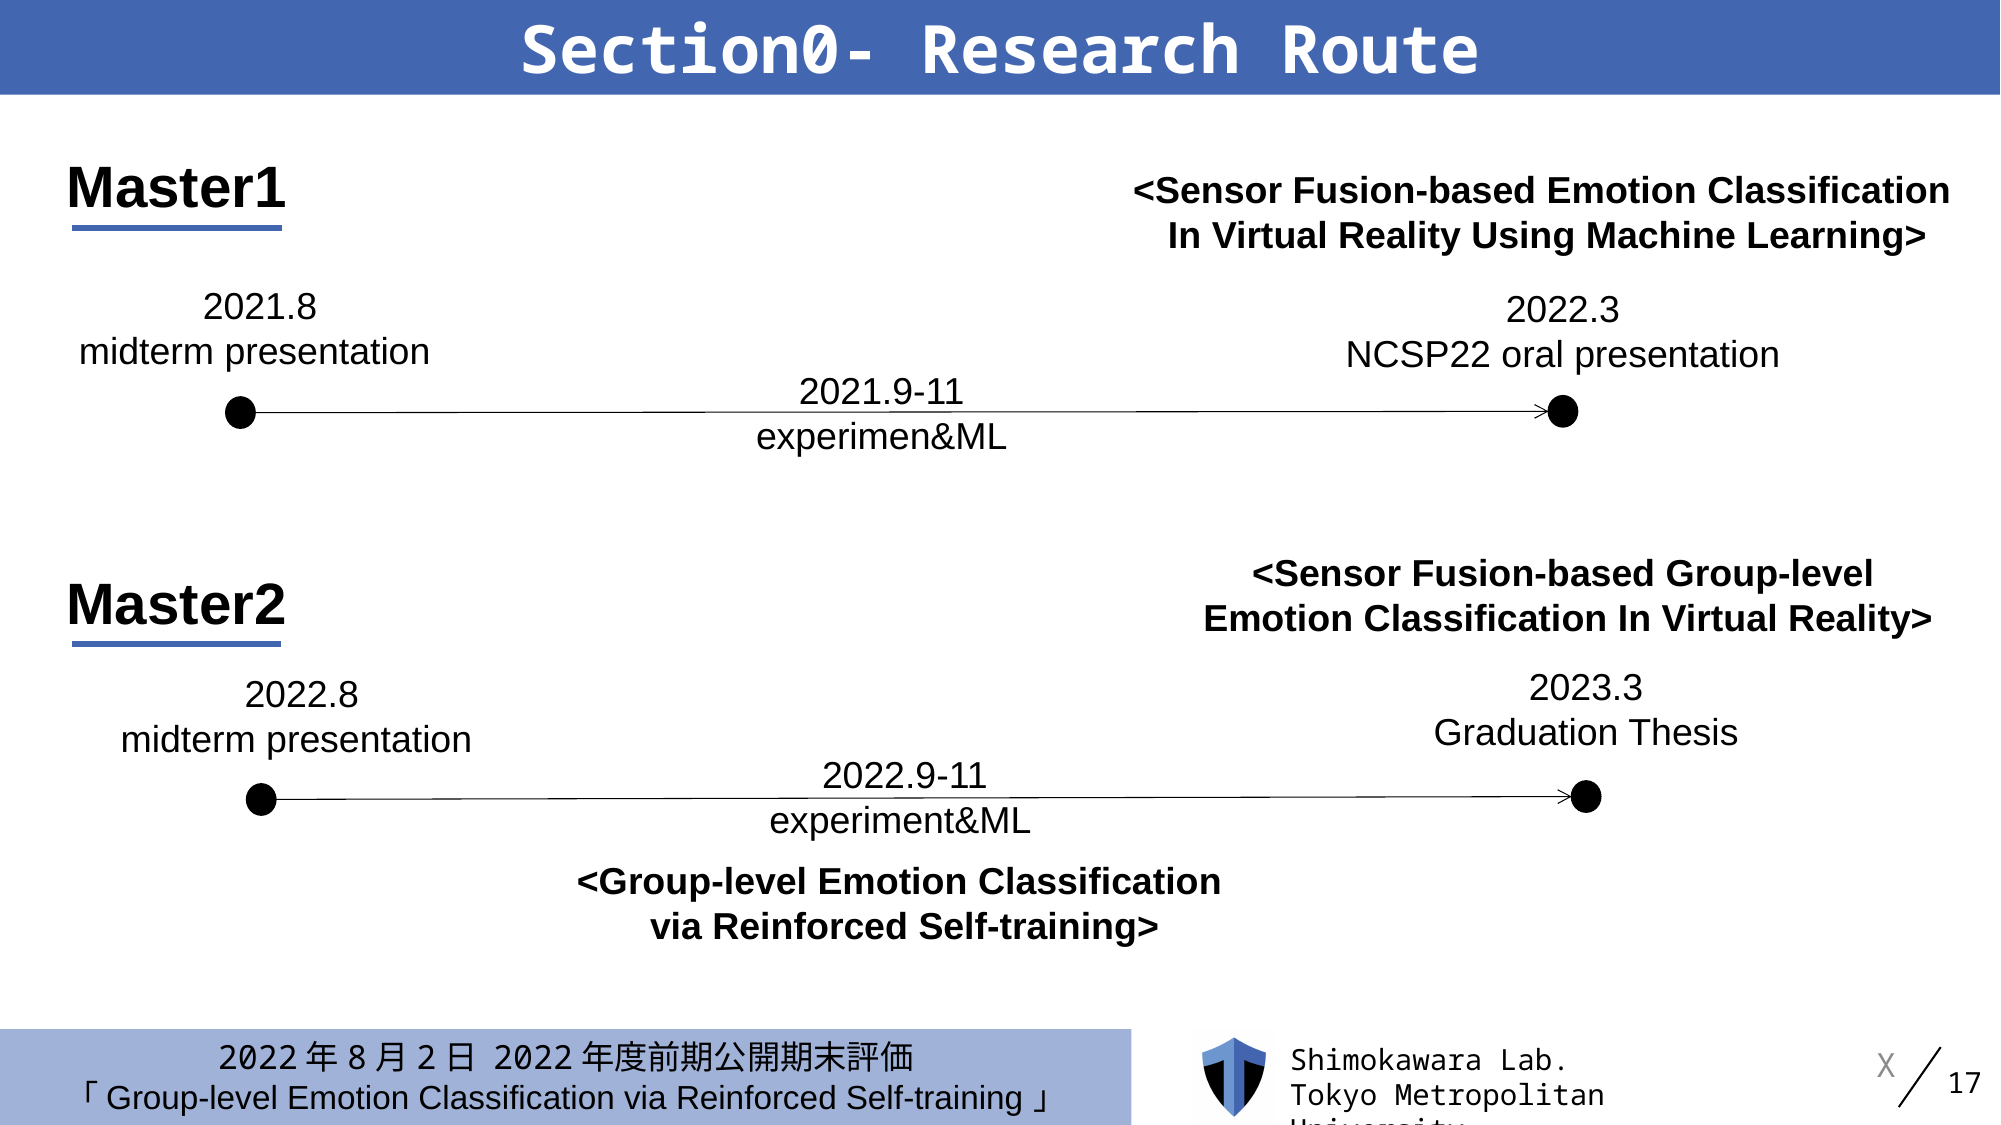

Section0- Research Route
Master1
<Sensor Fusion-based Emotion Classification
In Virtual Reality Using Machine Learning>
2021.8
midterm presentation
2022.3
NCSP22 oral presentation
2021.9-11
experimen&ML

<Sensor Fusion-based Group-level
Emotion Classification In Virtual Reality>
2023.3
Graduation Thesis
2022.8
midterm presentation
2022.9-11
experiment&ML

<Group-level Emotion Classification
via Reinforced Self-training>
Master2
X